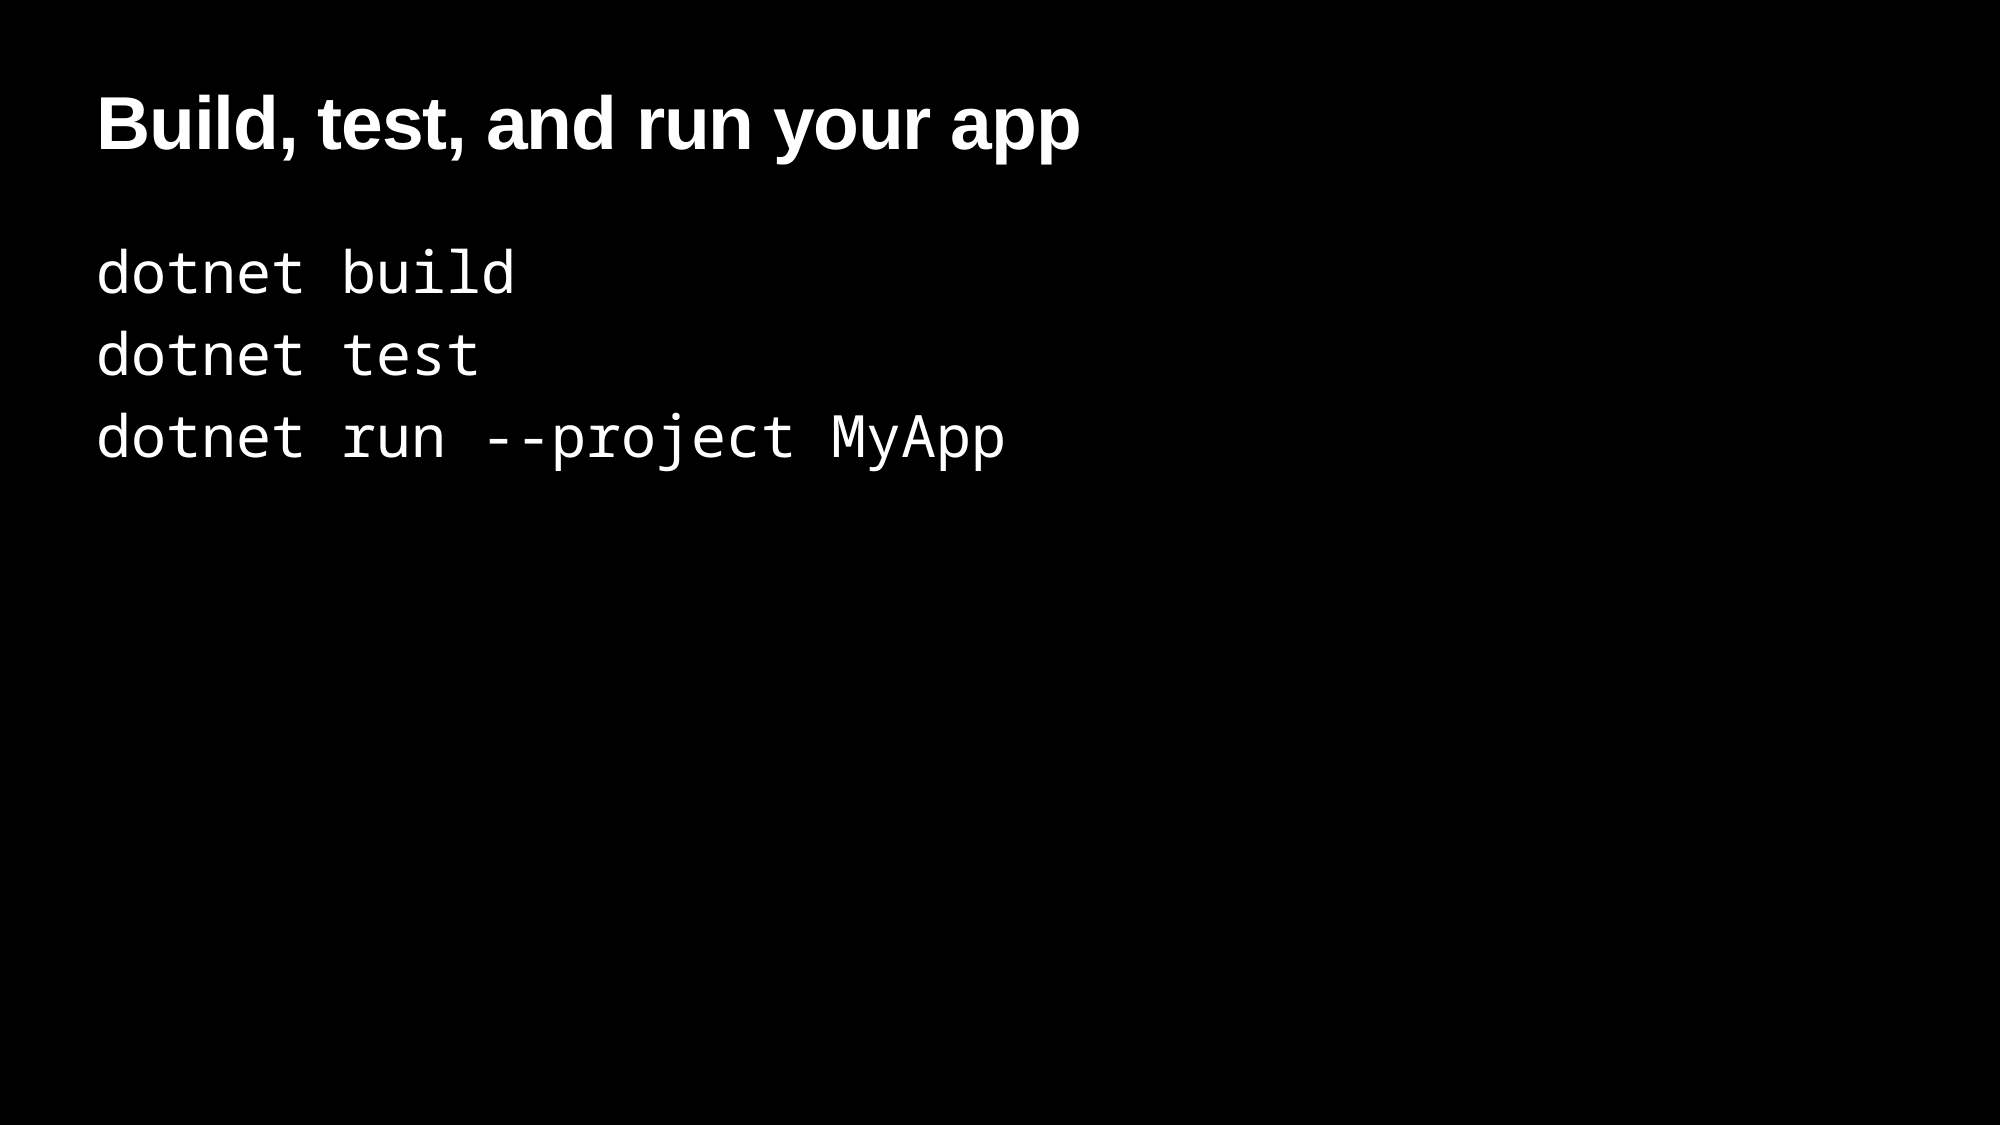

# Build, test, and run your app
dotnet build
dotnet test
dotnet run --project MyApp